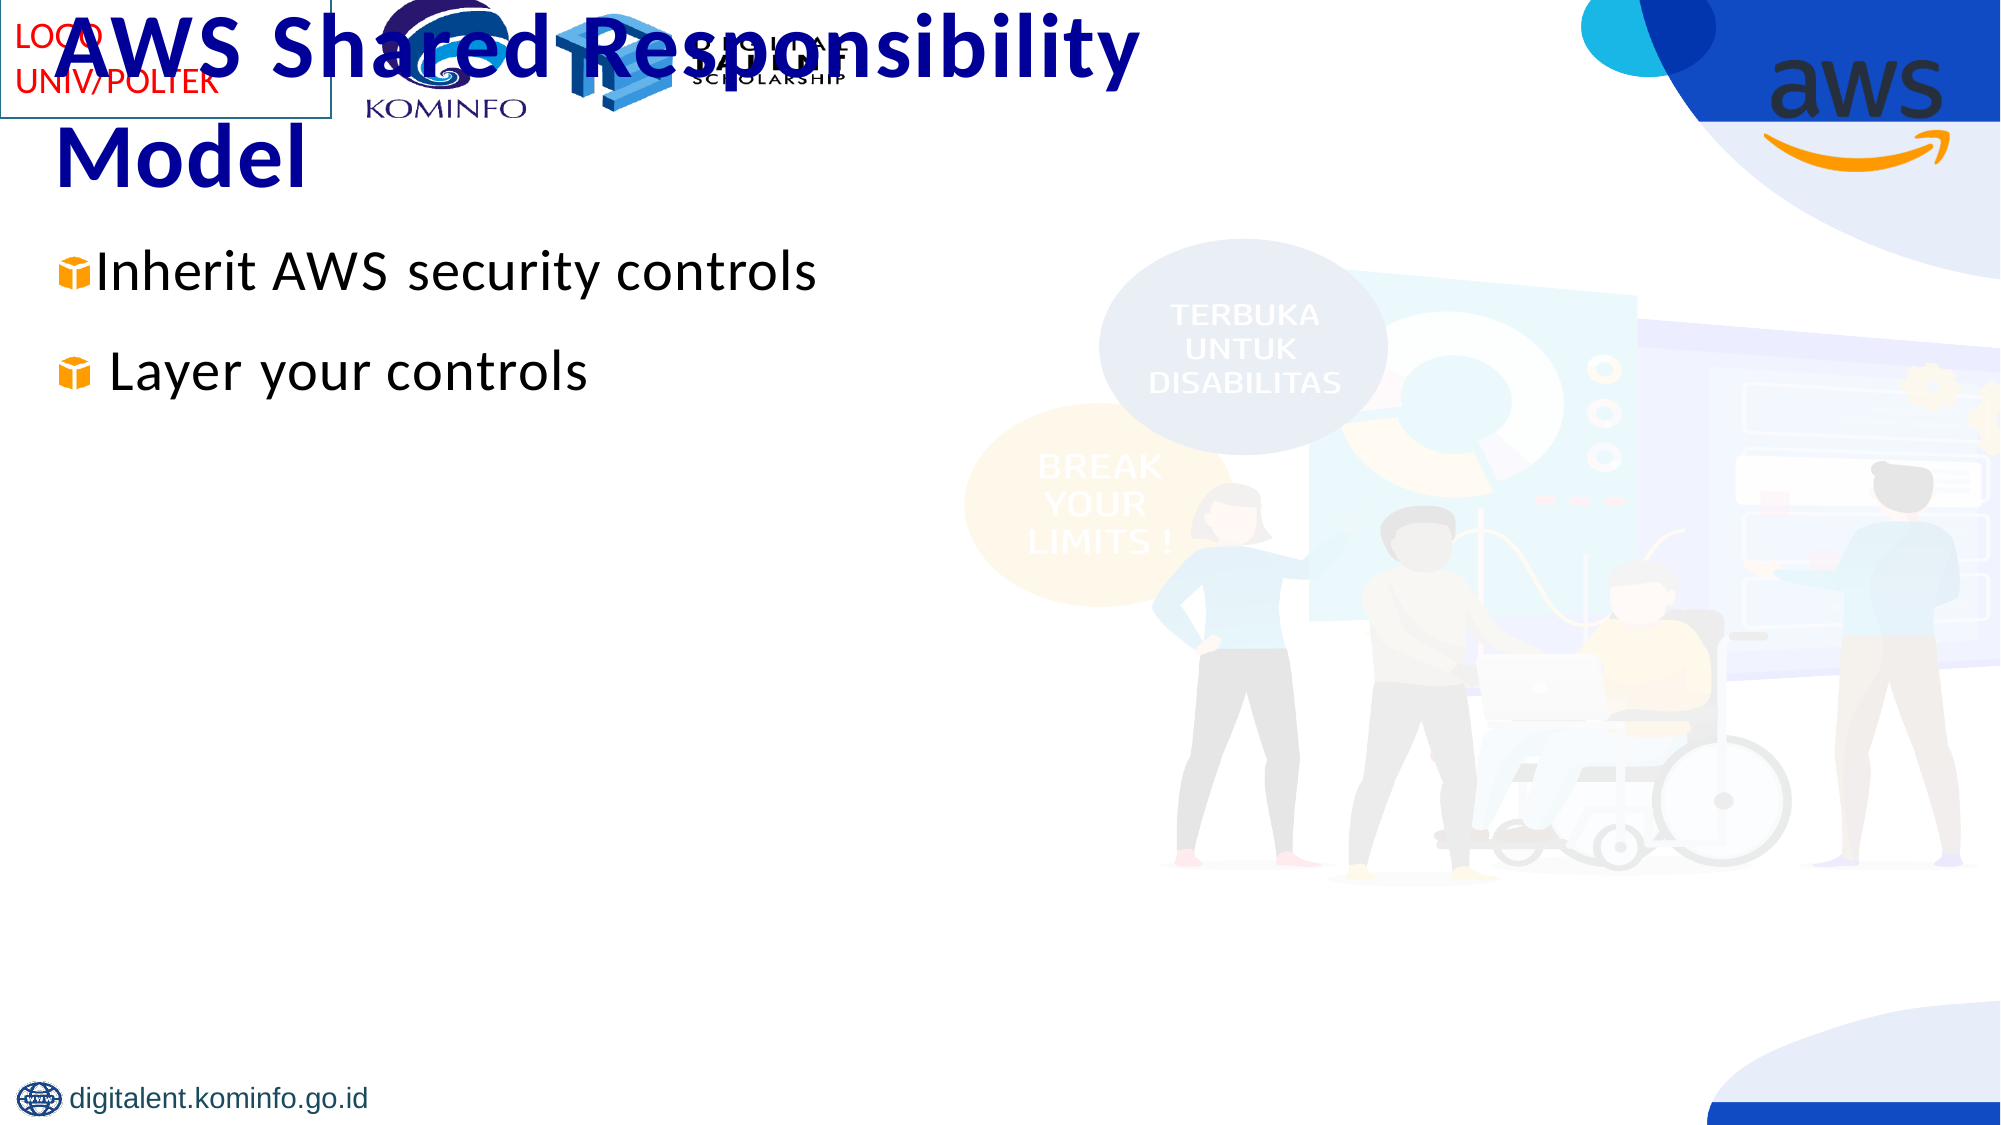

# AWS Shared Responsibility Model

Inherit AWS security controls  Layer your controls